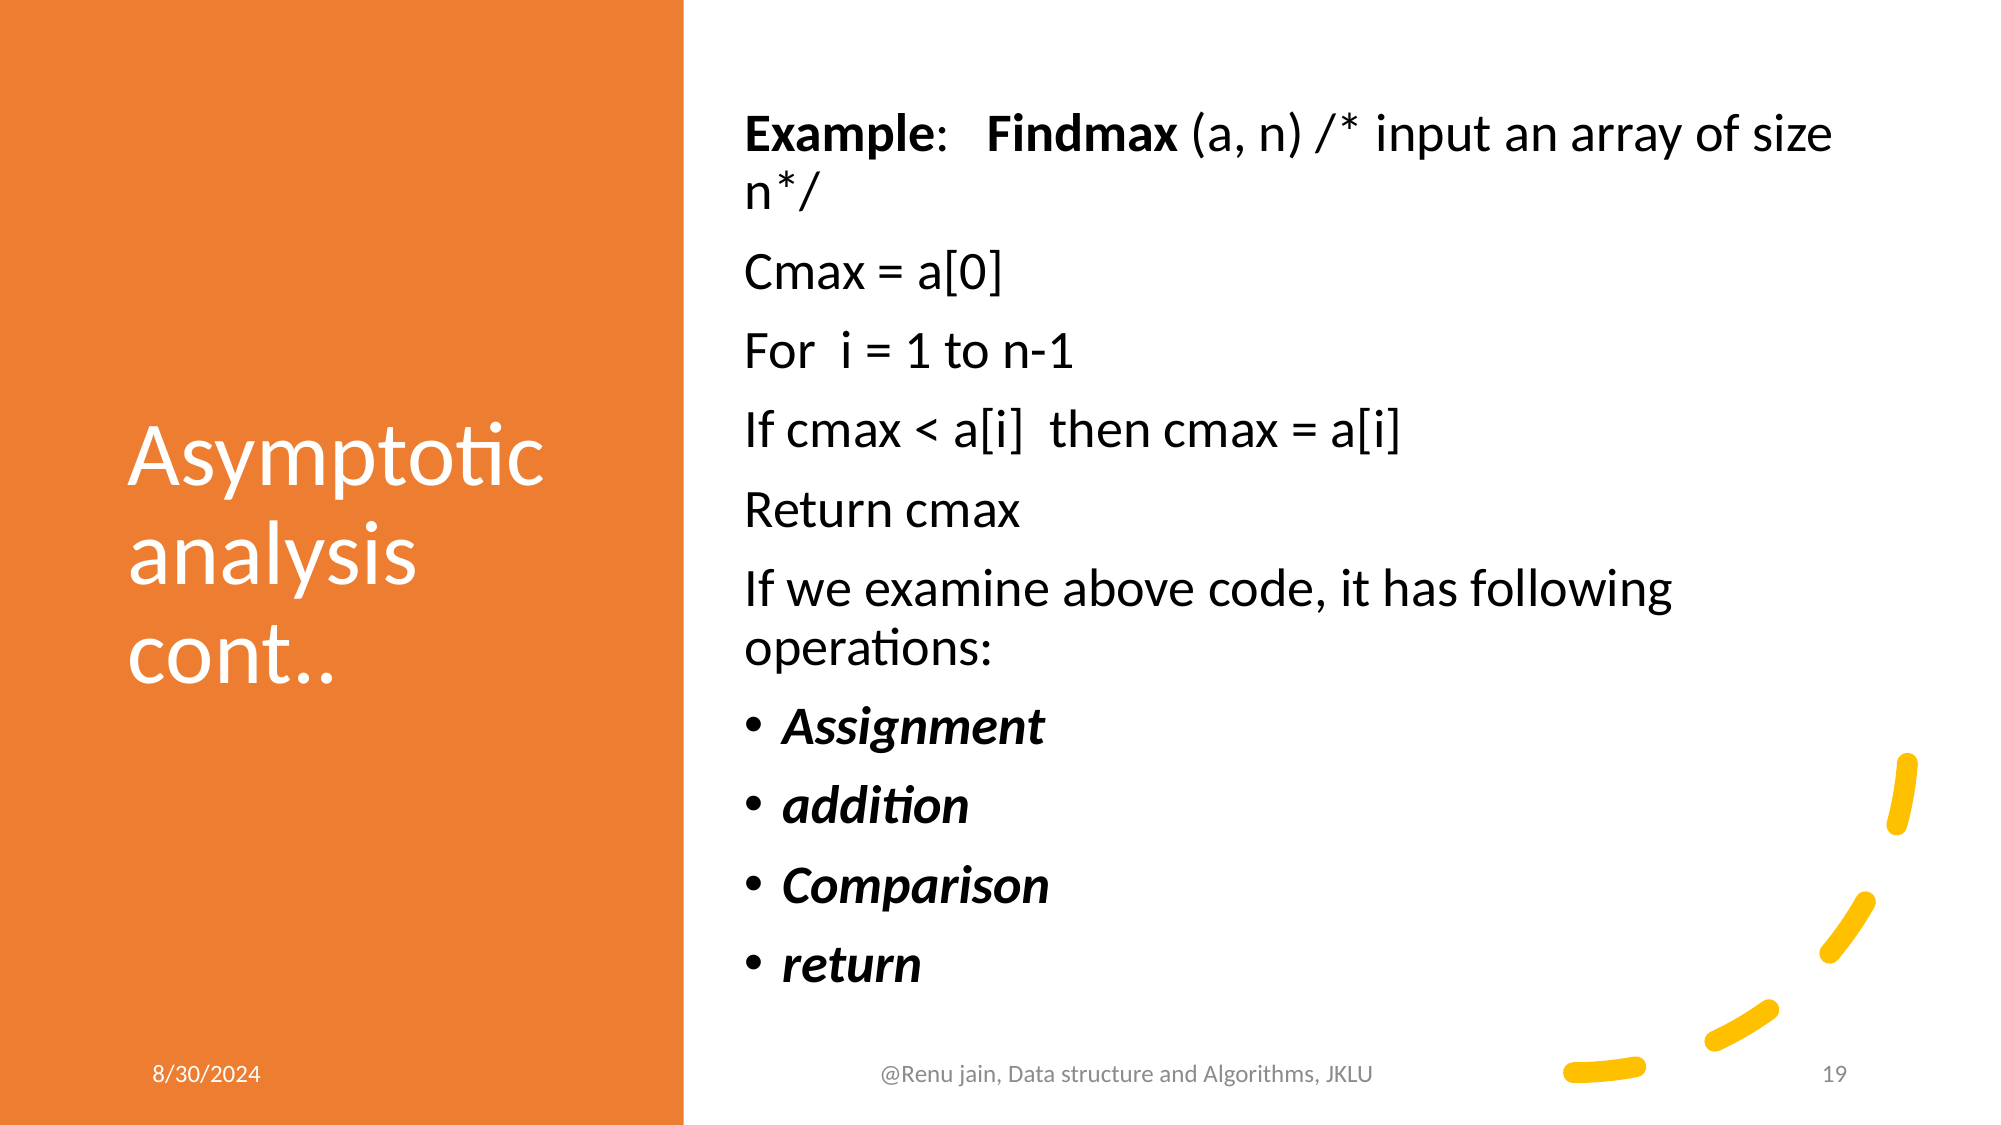

# Asymptotic analysis cont..
Example:   Findmax (a, n) /* input an array of size n*/
Cmax = a[0]
For  i = 1 to n-1
If cmax < a[i]  then cmax = a[i]
Return cmax
If we examine above code, it has following operations:
Assignment
addition
Comparison
return

8/30/2024
@Renu jain, Data structure and Algorithms, JKLU
19